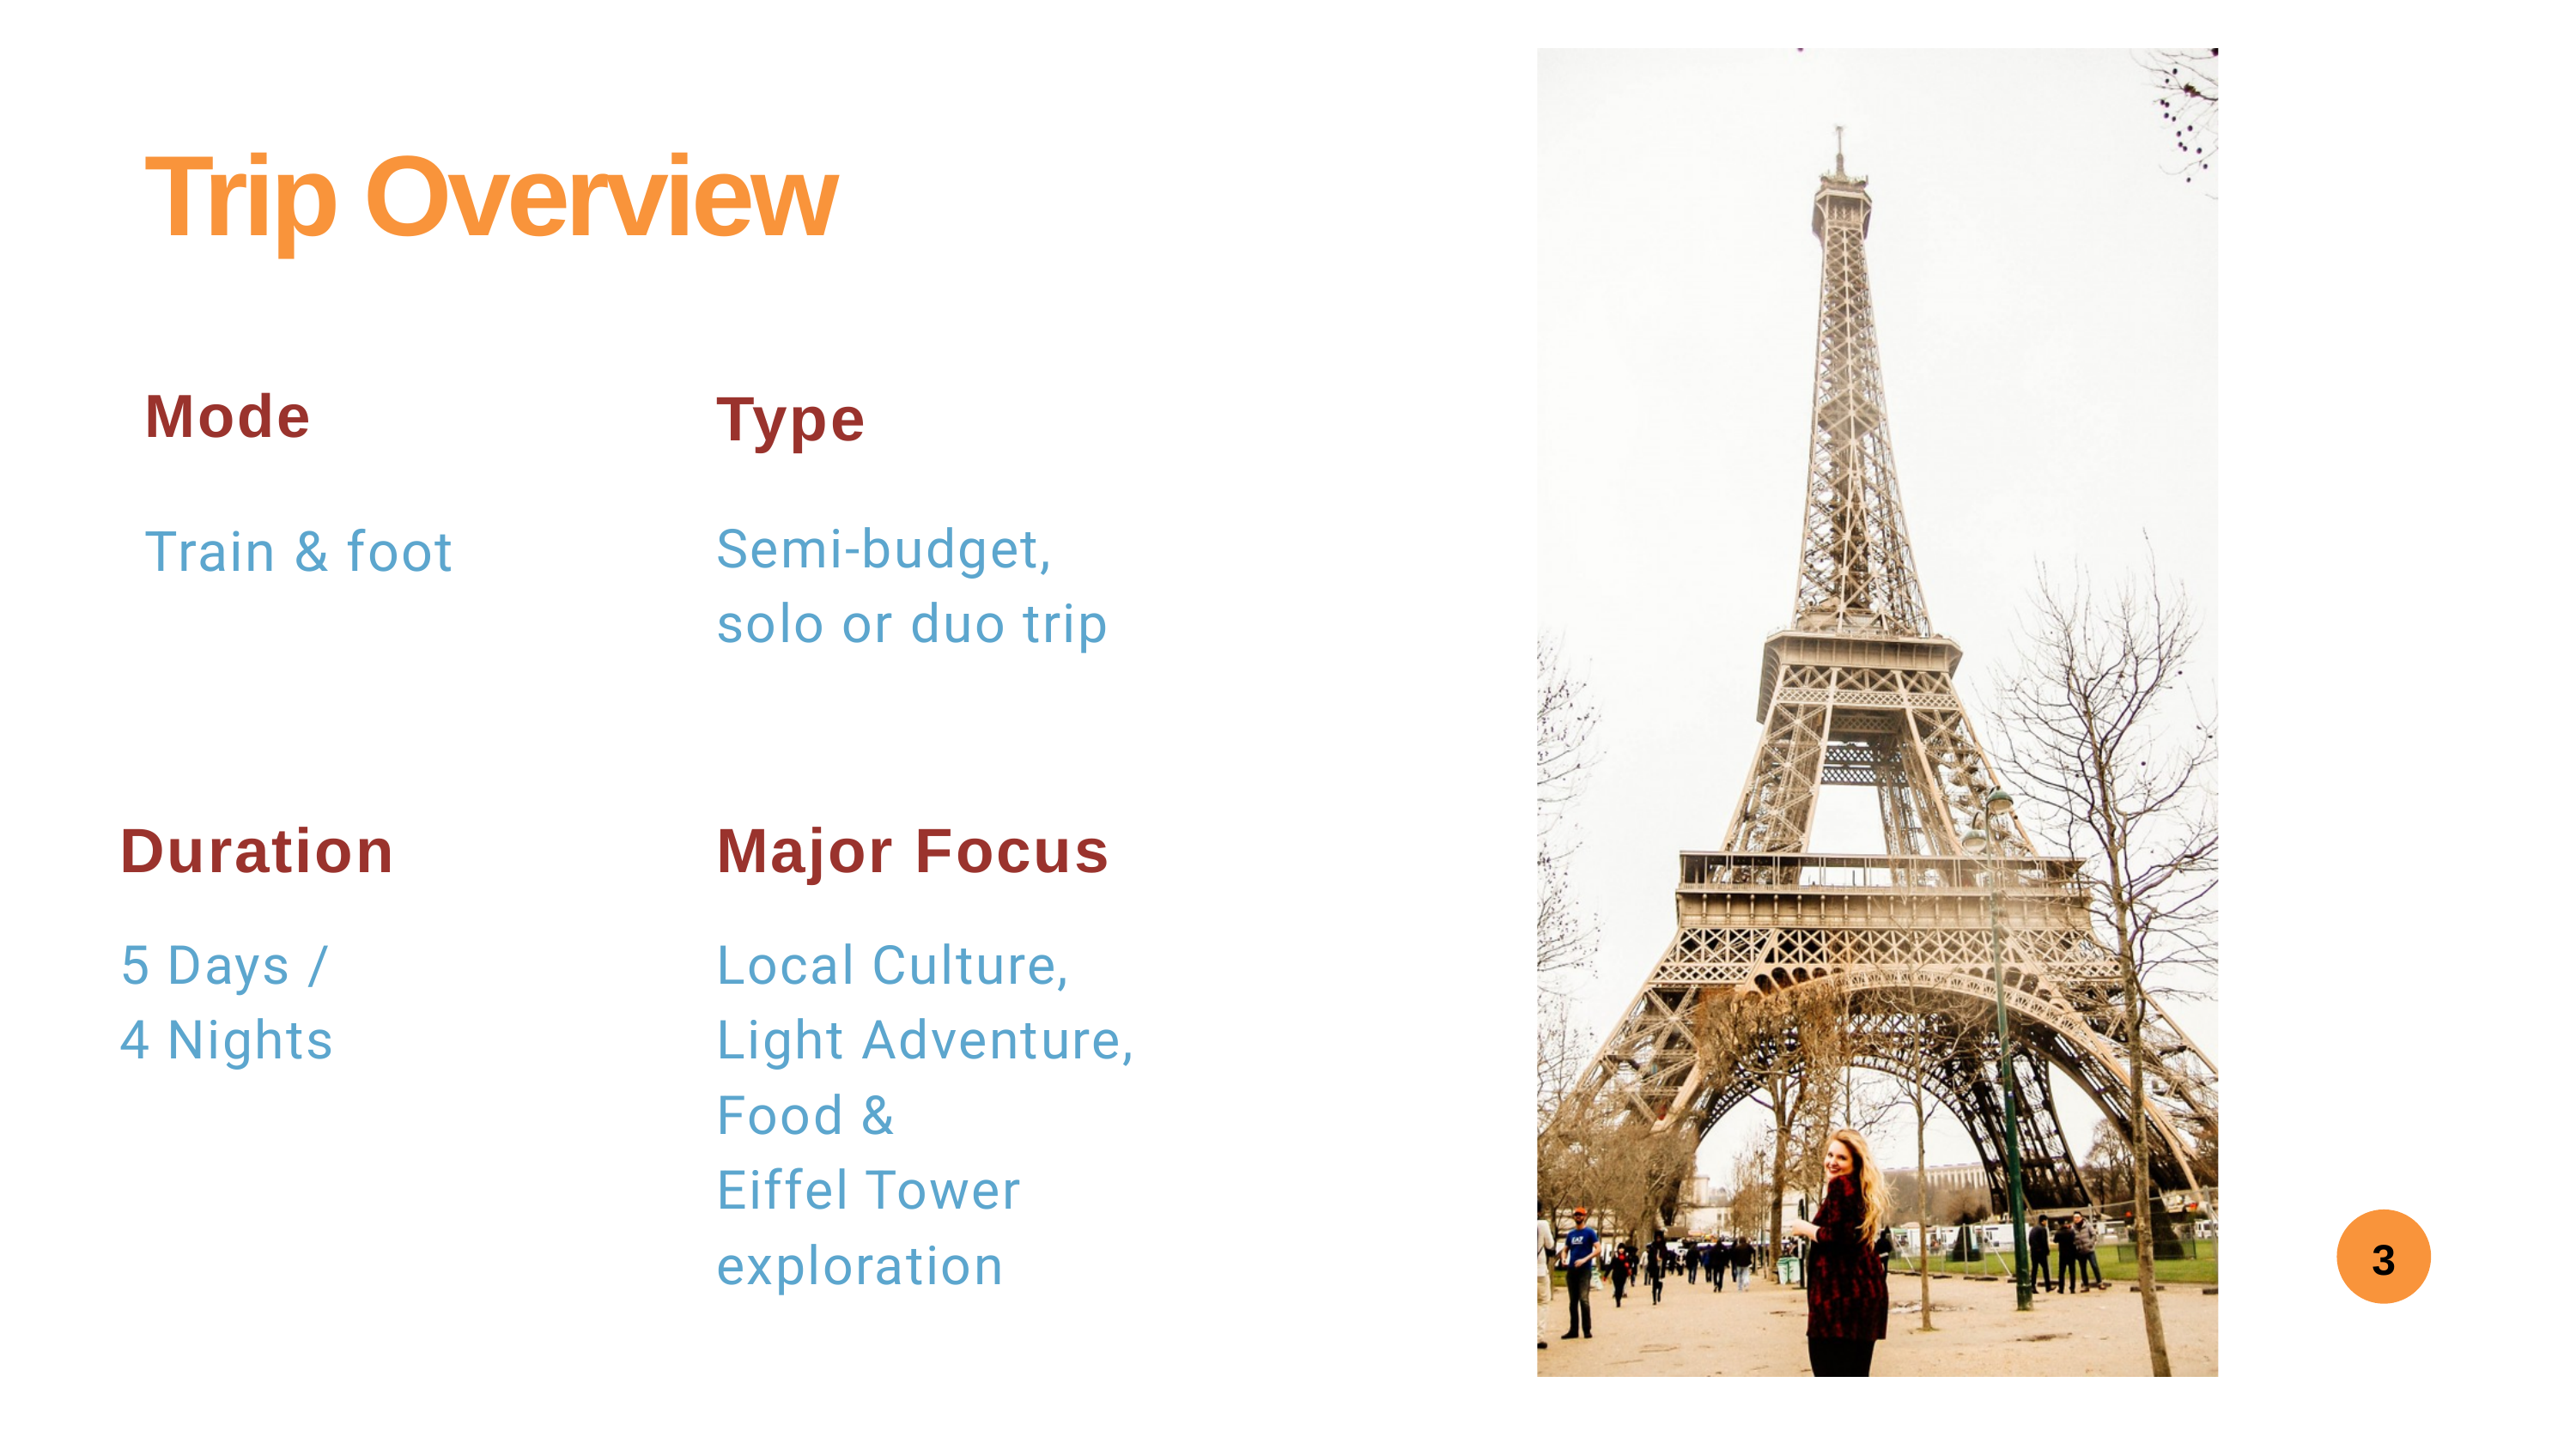

Trip Overview
Mode
Type
Semi-budget, solo or duo trip
Train & foot
Duration
Major Focus
5 Days /
4 Nights
Local Culture, Light Adventure, Food &
Eiffel Tower exploration

3